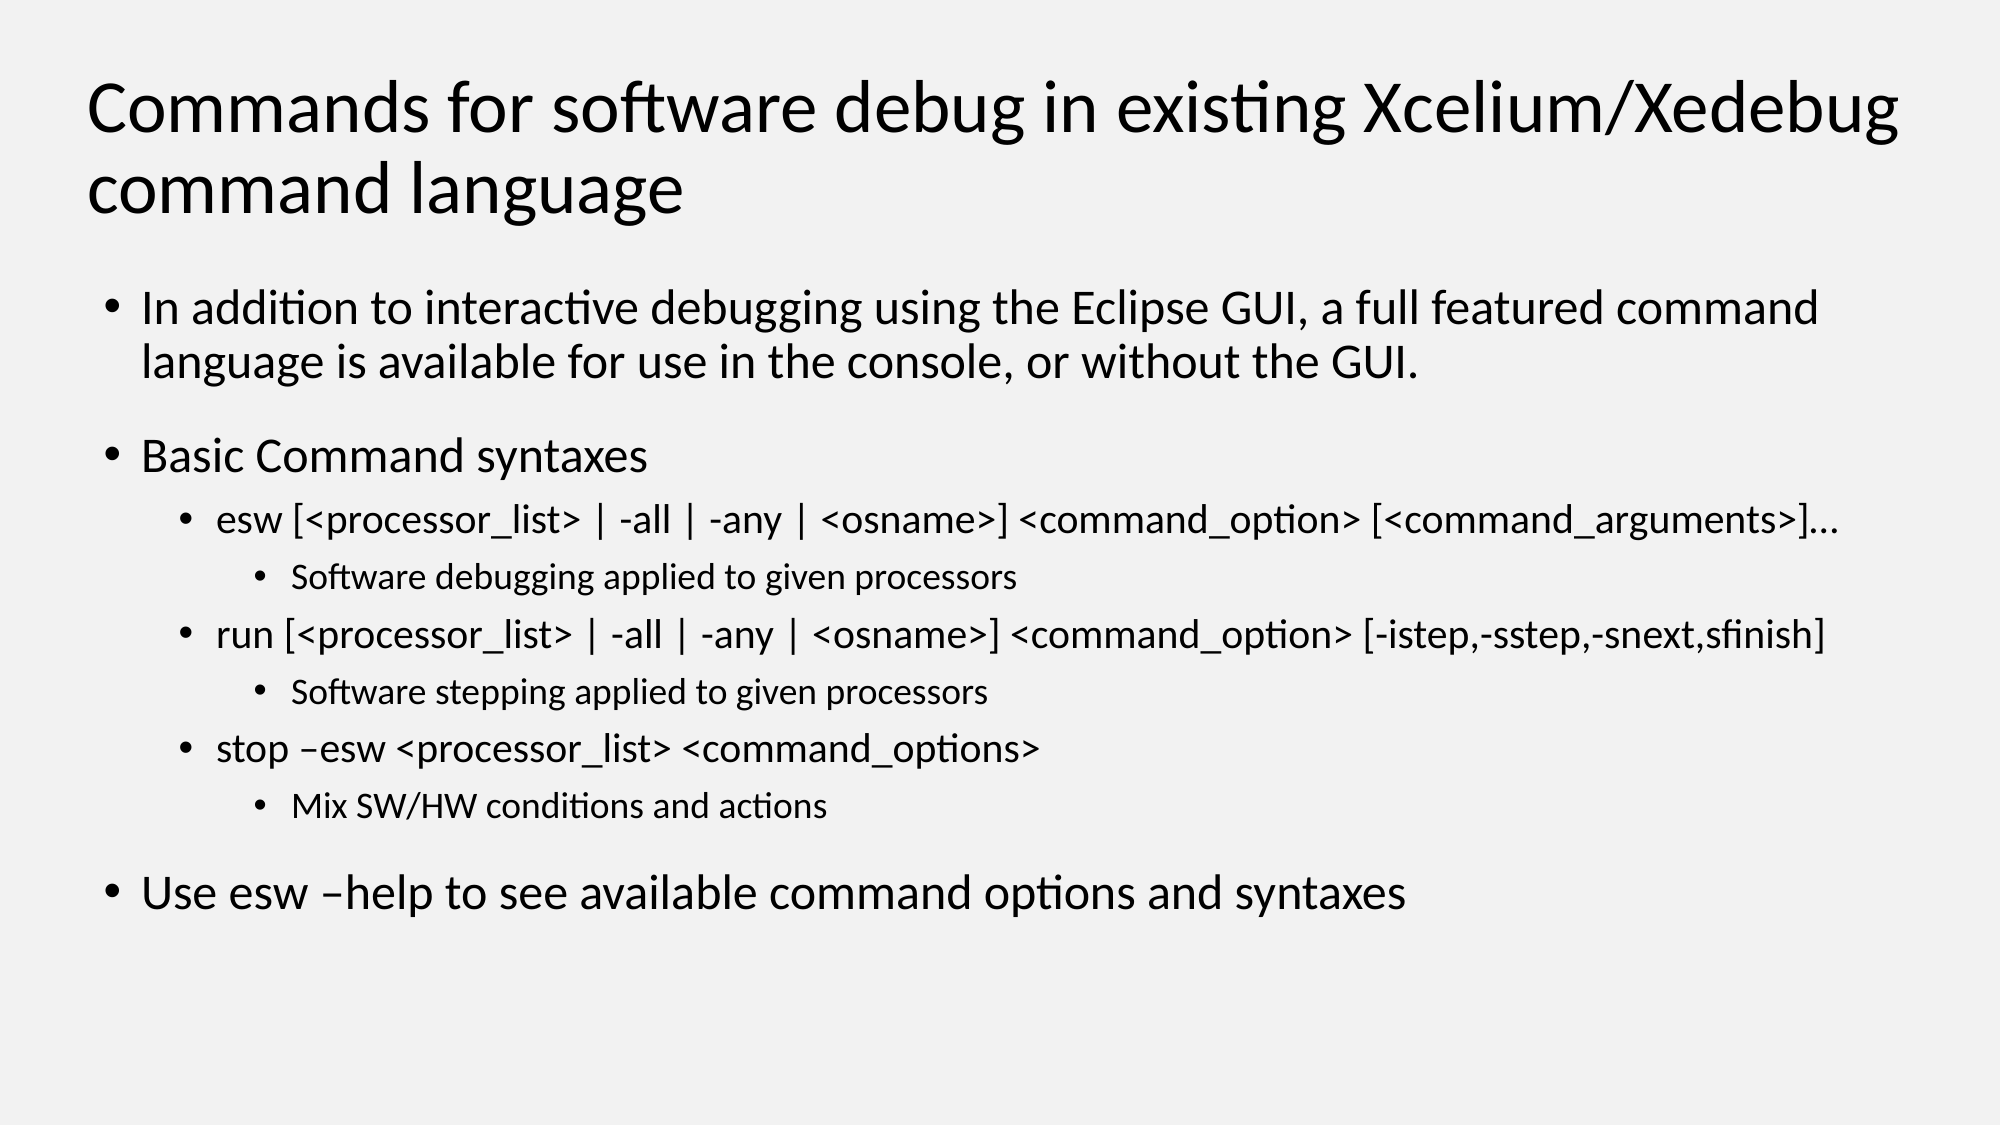

# Commands for software debug in existing Xcelium/Xedebug command language
In addition to interactive debugging using the Eclipse GUI, a full featured command language is available for use in the console, or without the GUI.
Basic Command syntaxes
esw [<processor_list> | -all | -any | <osname>] <command_option> [<command_arguments>]…
Software debugging applied to given processors
run [<processor_list> | -all | -any | <osname>] <command_option> [-istep,-sstep,-snext,sfinish]
Software stepping applied to given processors
stop –esw <processor_list> <command_options>
Mix SW/HW conditions and actions
Use esw –help to see available command options and syntaxes